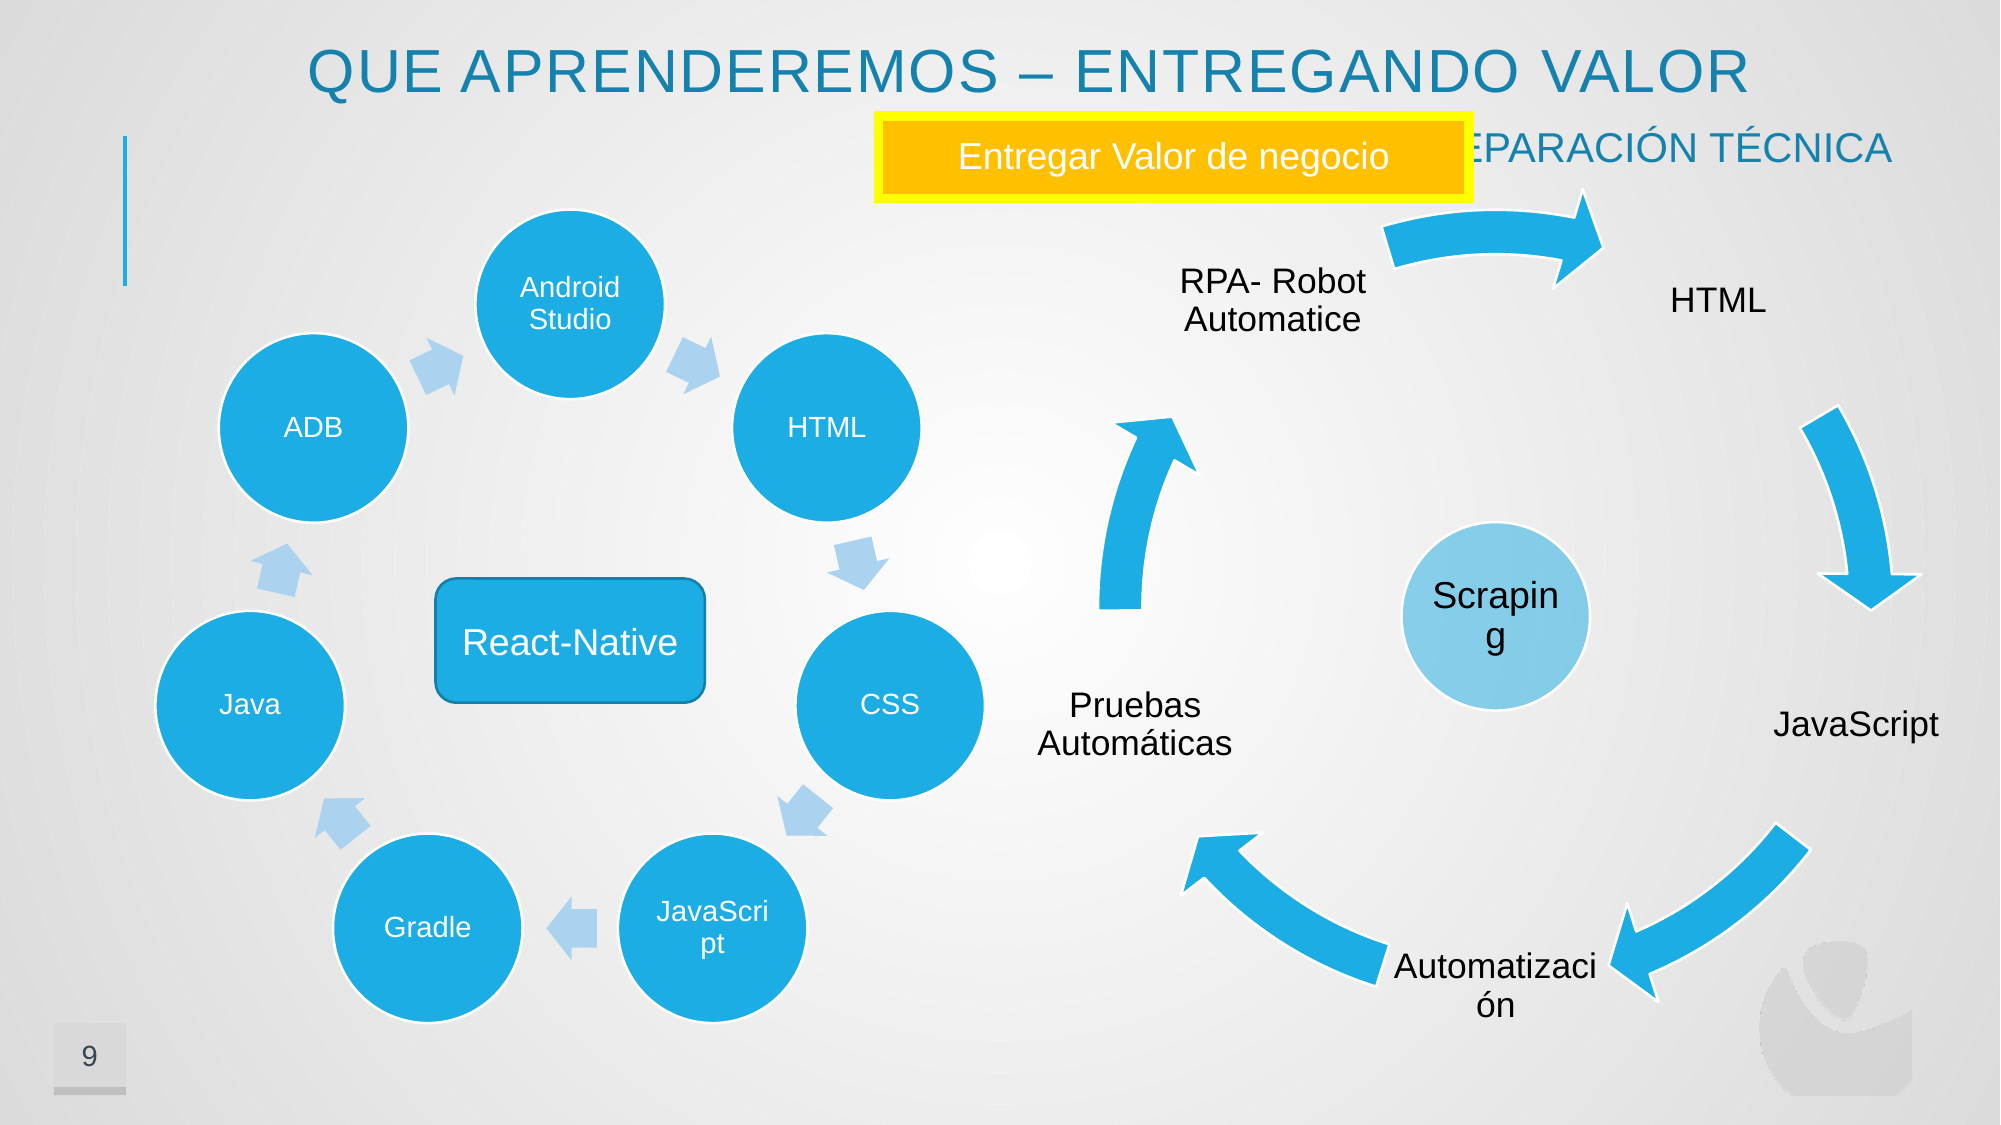

# Que aprenderemos – Entregando Valor
Entregar Valor de negocio
Preparación técnica
HTML
JavaScript
Automatización
Pruebas Automáticas
RPA- Robot Automatice
Android Studio

HTML

CSS

JavaScript

Gradle

Java

ADB

Scraping
React-Native
9